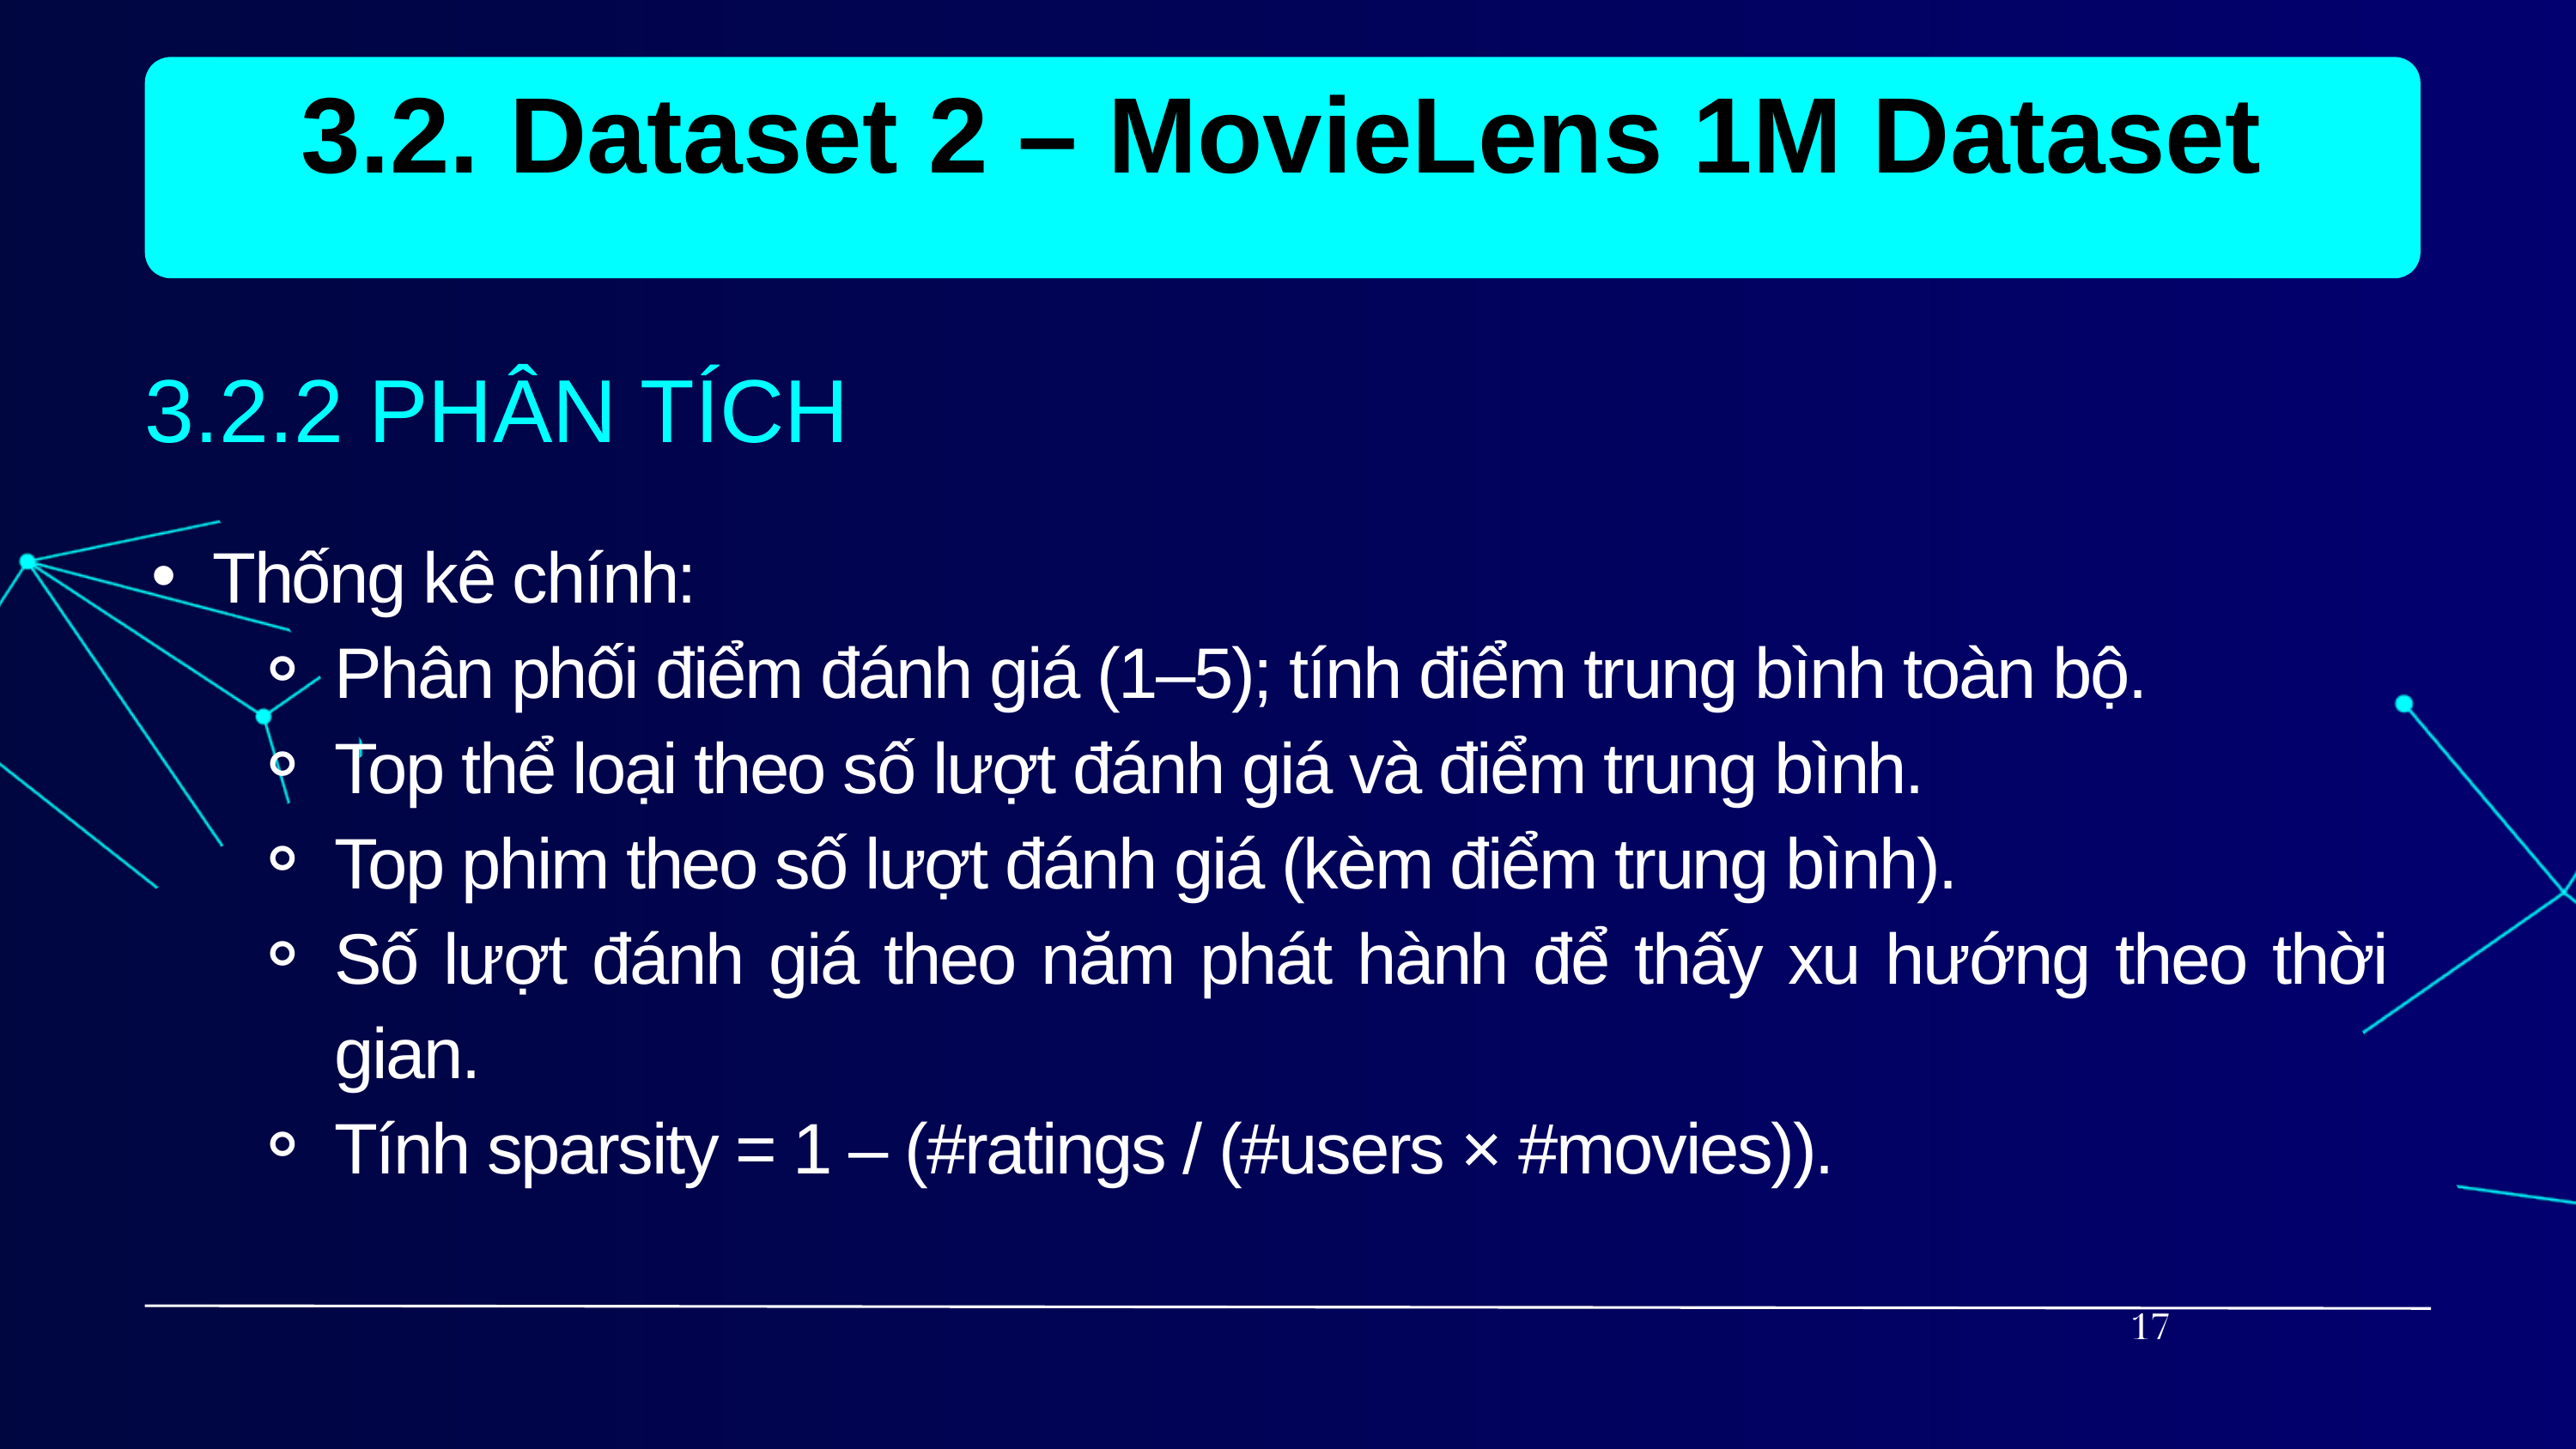

3.2. Dataset 2 – MovieLens 1M Dataset
3.2.2 PHÂN TÍCH

Thống kê chính:
Phân phối điểm đánh giá (1–5); tính điểm trung bình toàn bộ.
Top thể loại theo số lượt đánh giá và điểm trung bình.
Top phim theo số lượt đánh giá (kèm điểm trung bình).
Số lượt đánh giá theo năm phát hành để thấy xu hướng theo thời gian.
Tính sparsity = 1 – (#ratings / (#users × #movies)).

17